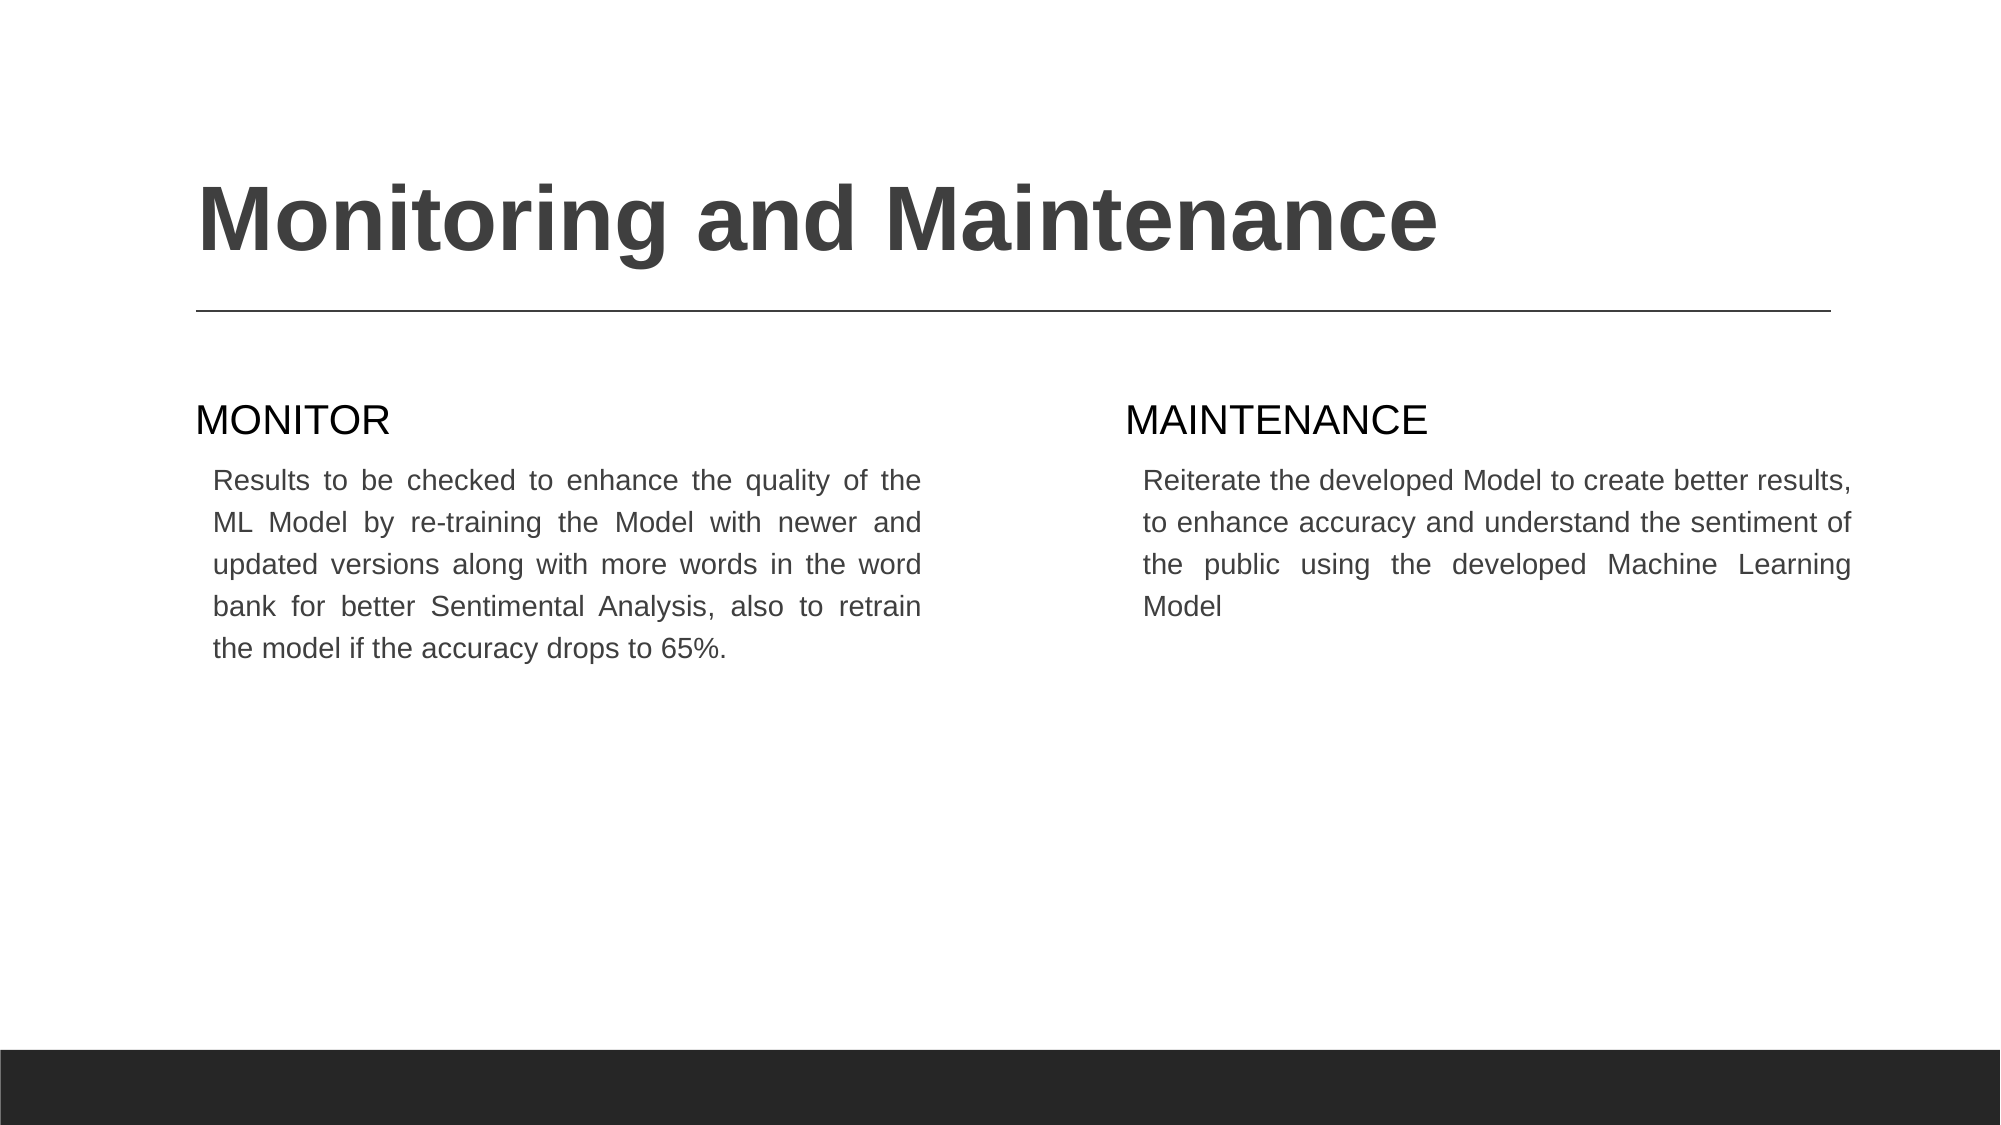

# Monitoring and Maintenance
MONITOR
MAINTENANCE
Results to be checked to enhance the quality of the ML Model by re-training the Model with newer and updated versions along with more words in the word bank for better Sentimental Analysis, also to retrain the model if the accuracy drops to 65%.
Reiterate the developed Model to create better results, to enhance accuracy and understand the sentiment of the public using the developed Machine Learning Model